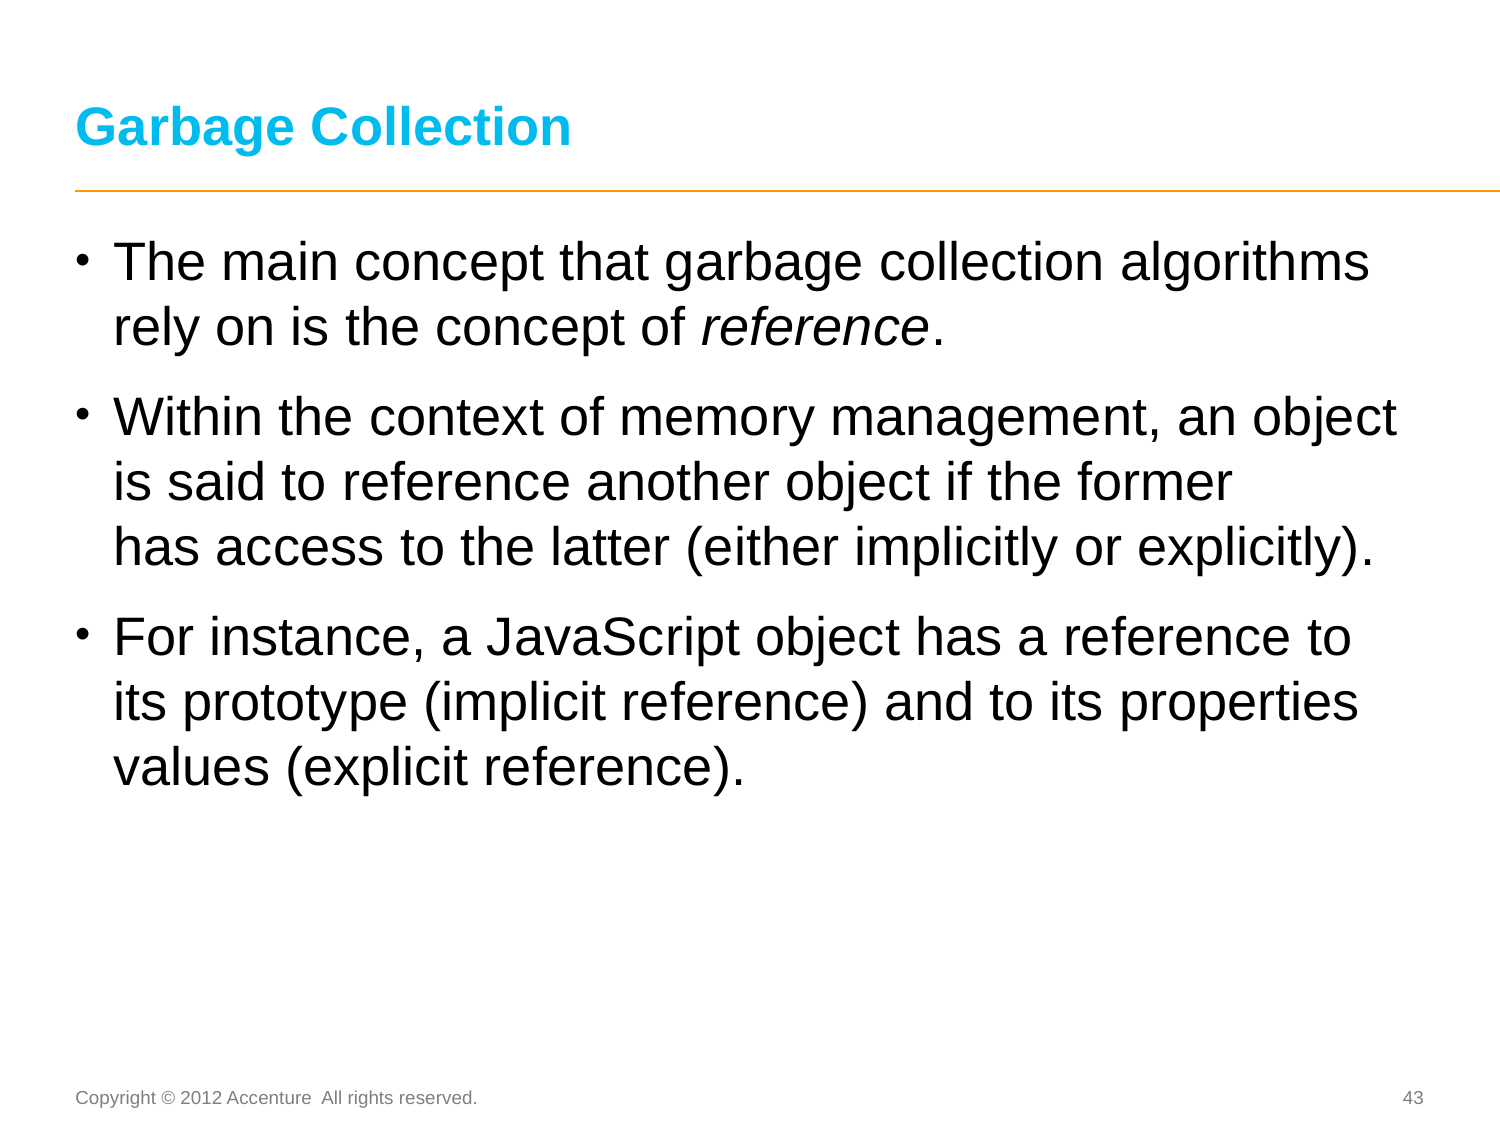

# Garbage Collection
The main concept that garbage collection algorithms rely on is the concept of reference.
Within the context of memory management, an object is said to reference another object if the former has access to the latter (either implicitly or explicitly).
For instance, a JavaScript object has a reference to its prototype (implicit reference) and to its properties values (explicit reference).